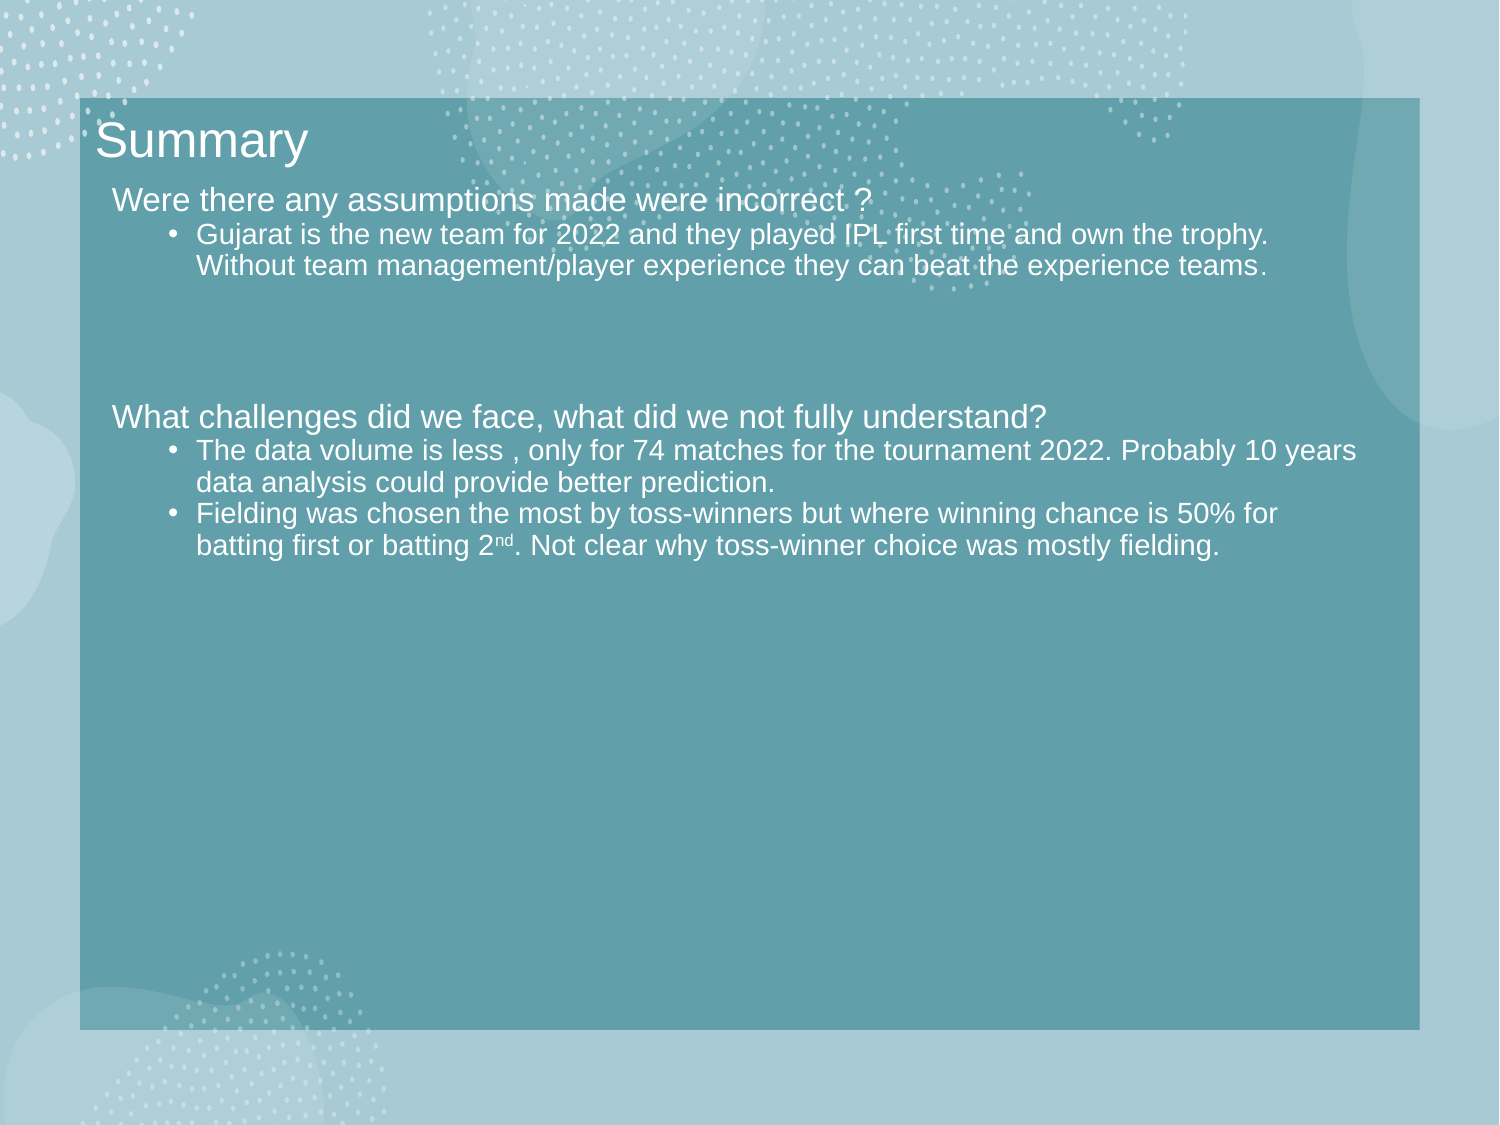

# Summary
Were there any assumptions made were incorrect ?
Gujarat is the new team for 2022 and they played IPL first time and own the trophy. Without team management/player experience they can beat the experience teams.

What challenges did we face, what did we not fully understand?
The data volume is less , only for 74 matches for the tournament 2022. Probably 10 years data analysis could provide better prediction.
Fielding was chosen the most by toss-winners but where winning chance is 50% for batting first or batting 2nd. Not clear why toss-winner choice was mostly fielding.